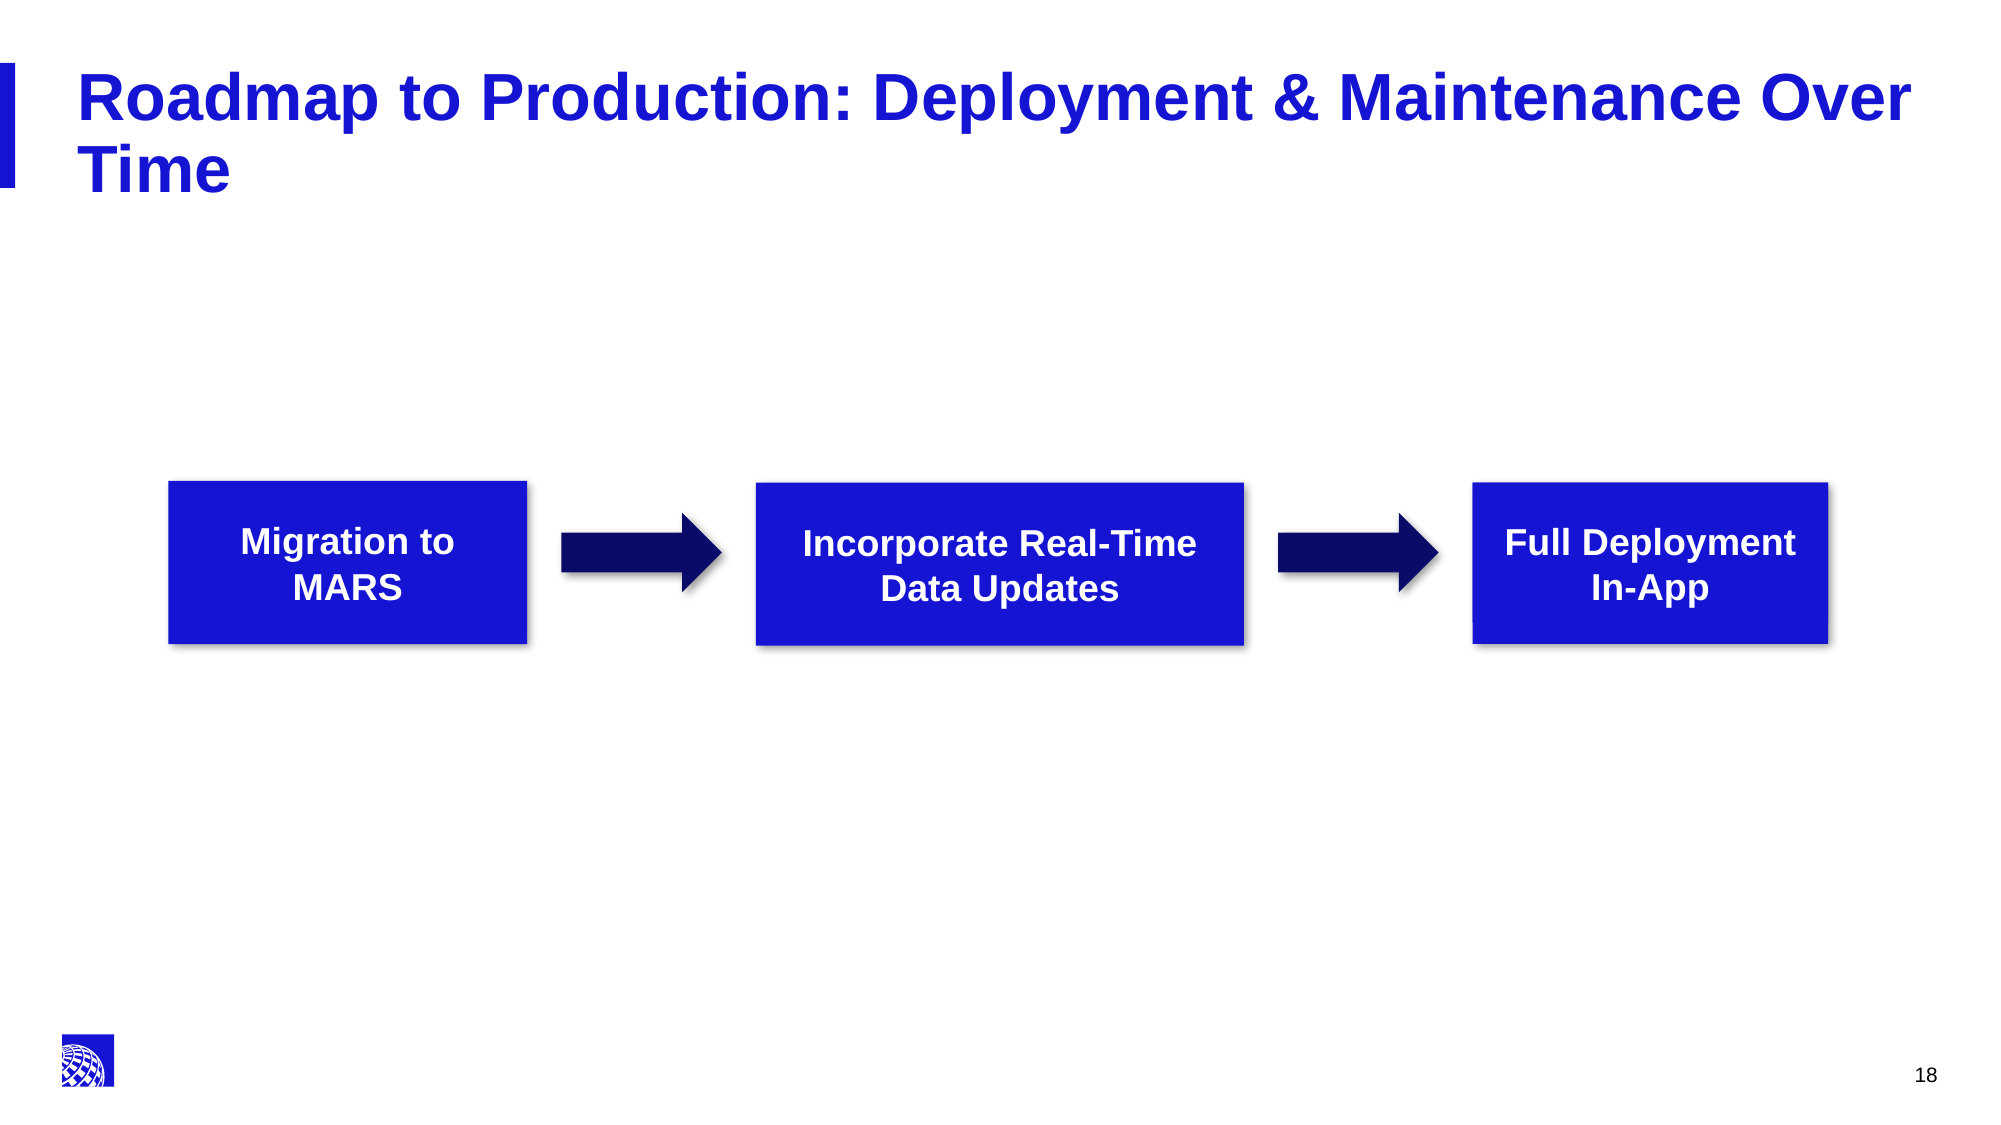

Roadmap to Production: Deployment & Maintenance Over Time
Migration to MARS
Incorporate Real-Time
Data Updates

Full Deployment
In-App

18